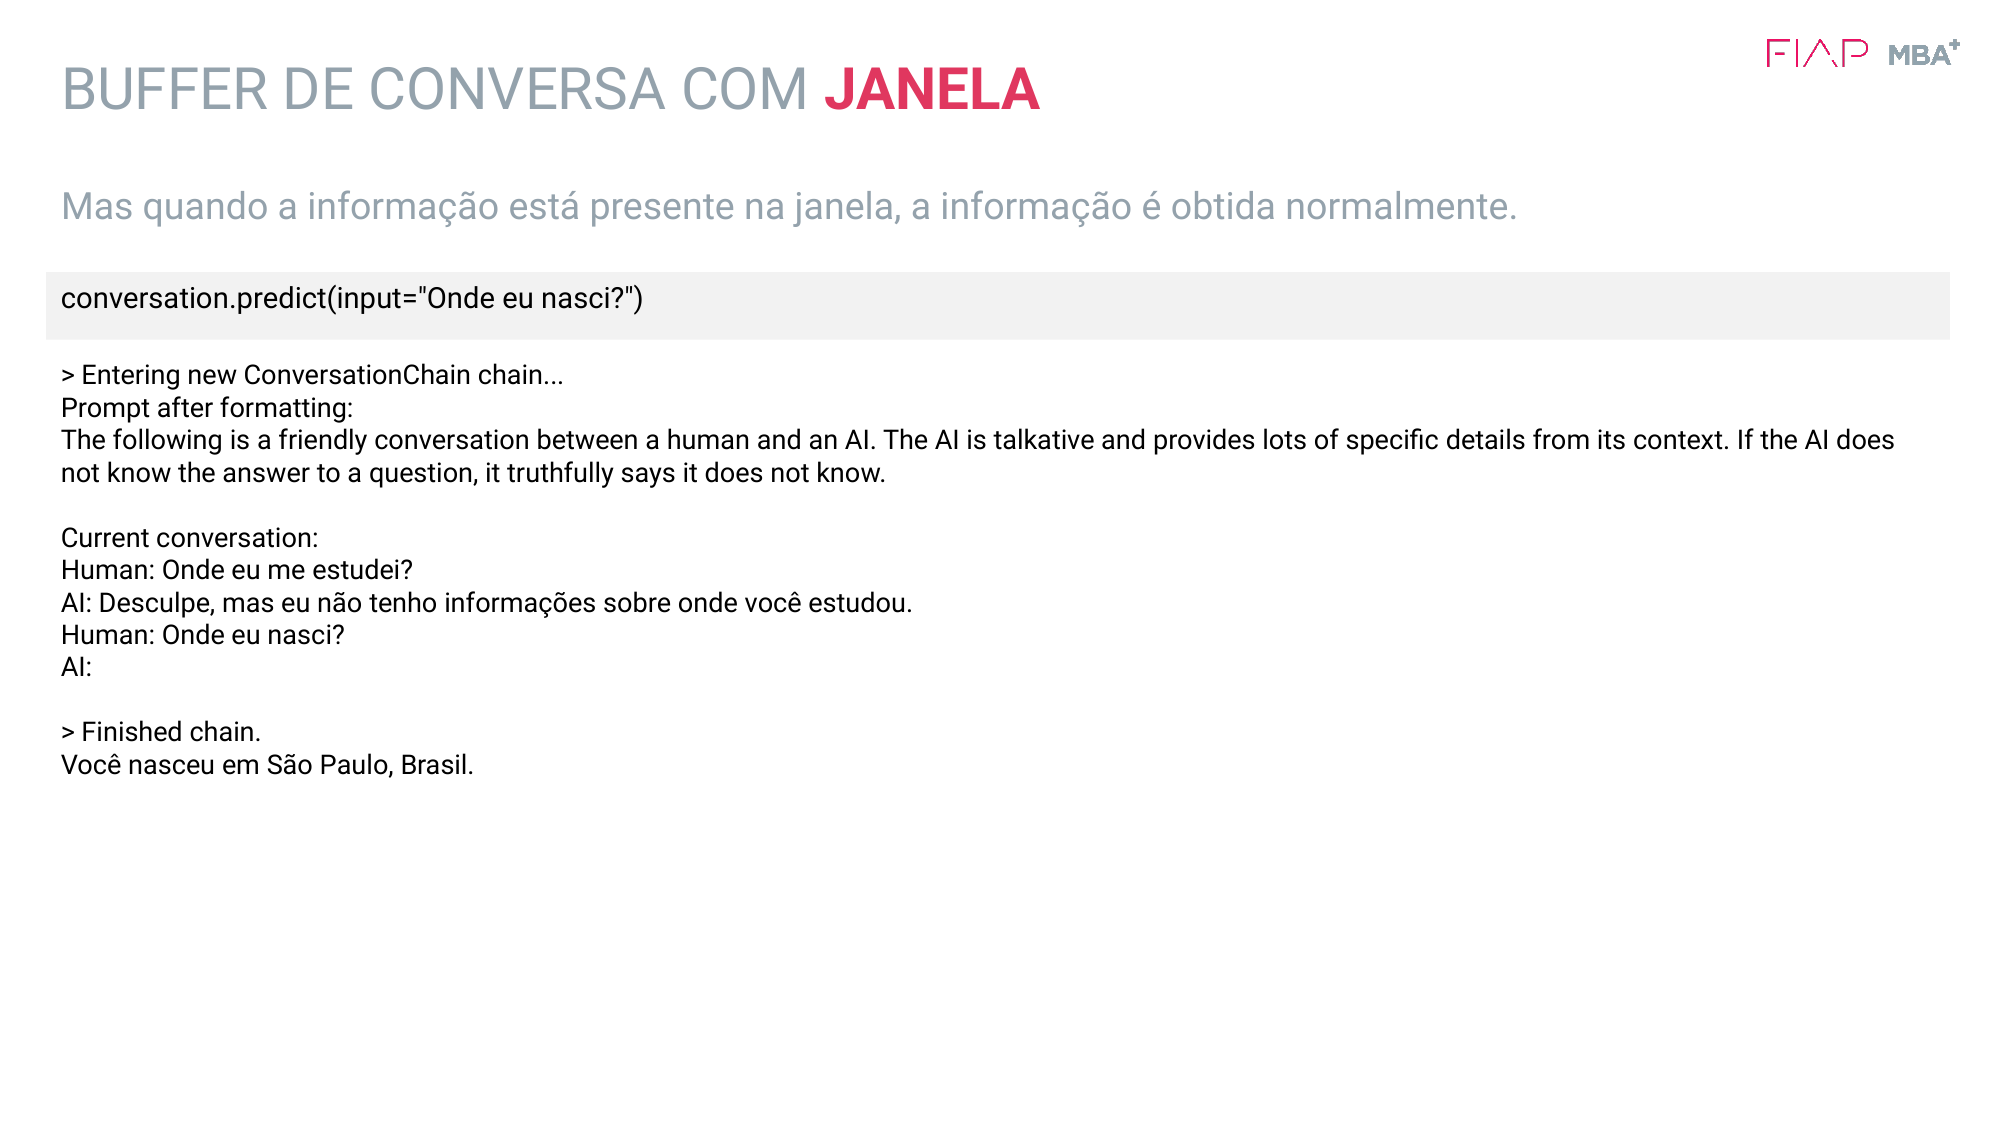

# BUFFER DE CONVERSA COM JANELA
Mas quando a informação está presente na janela, a informação é obtida normalmente.
conversation.predict(input="Onde eu nasci?")
> Entering new ConversationChain chain...
Prompt after formatting:
The following is a friendly conversation between a human and an AI. The AI is talkative and provides lots of specific details from its context. If the AI does not know the answer to a question, it truthfully says it does not know.

Current conversation:
Human: Onde eu me estudei?
AI: Desculpe, mas eu não tenho informações sobre onde você estudou.
Human: Onde eu nasci?
AI:

> Finished chain.
Você nasceu em São Paulo, Brasil.